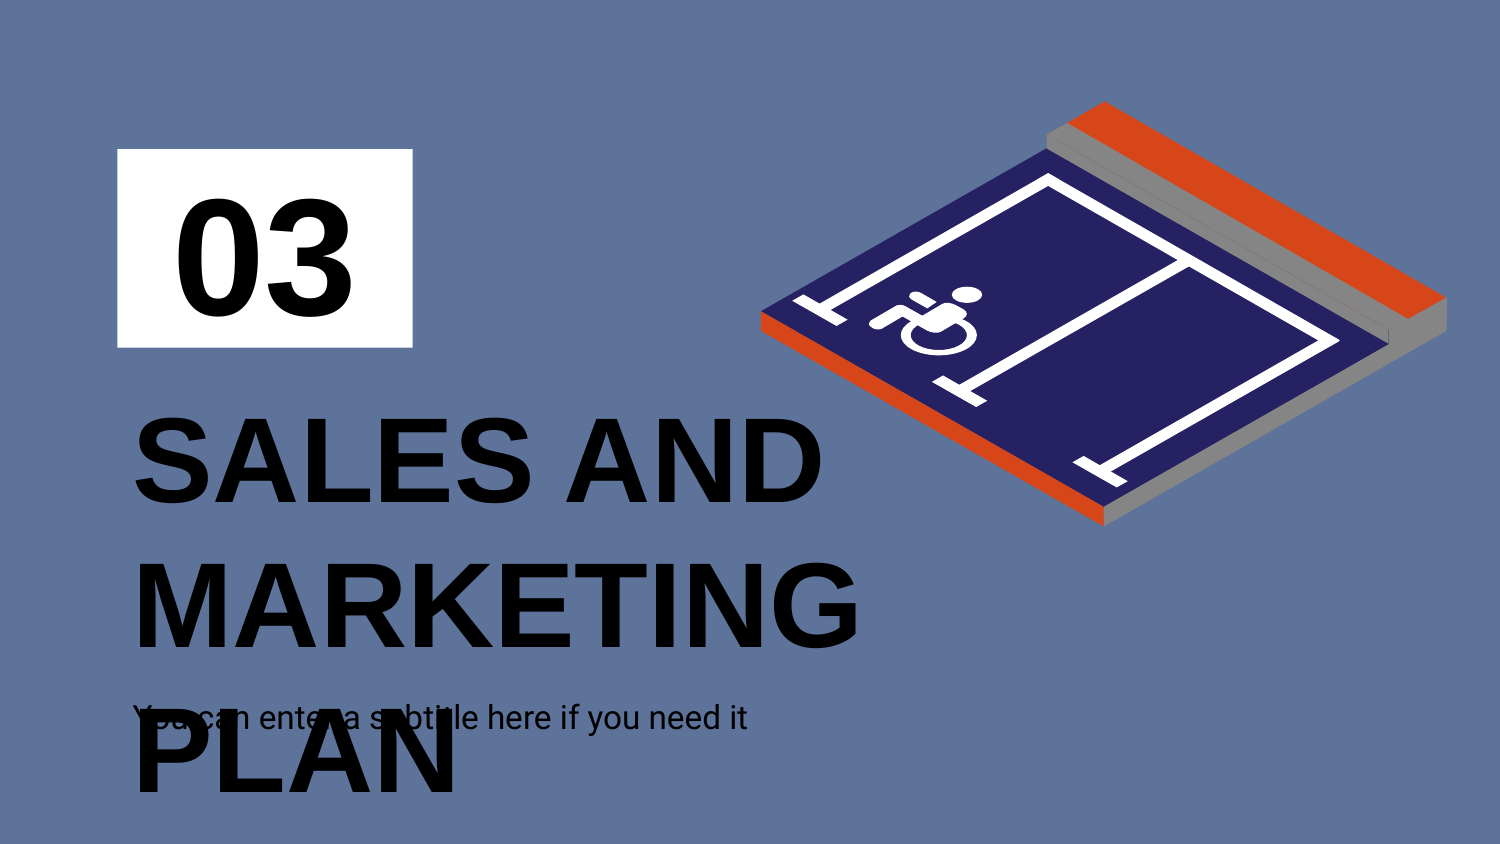

03
# SALES AND MARKETING PLAN
You can enter a subtitle here if you need it